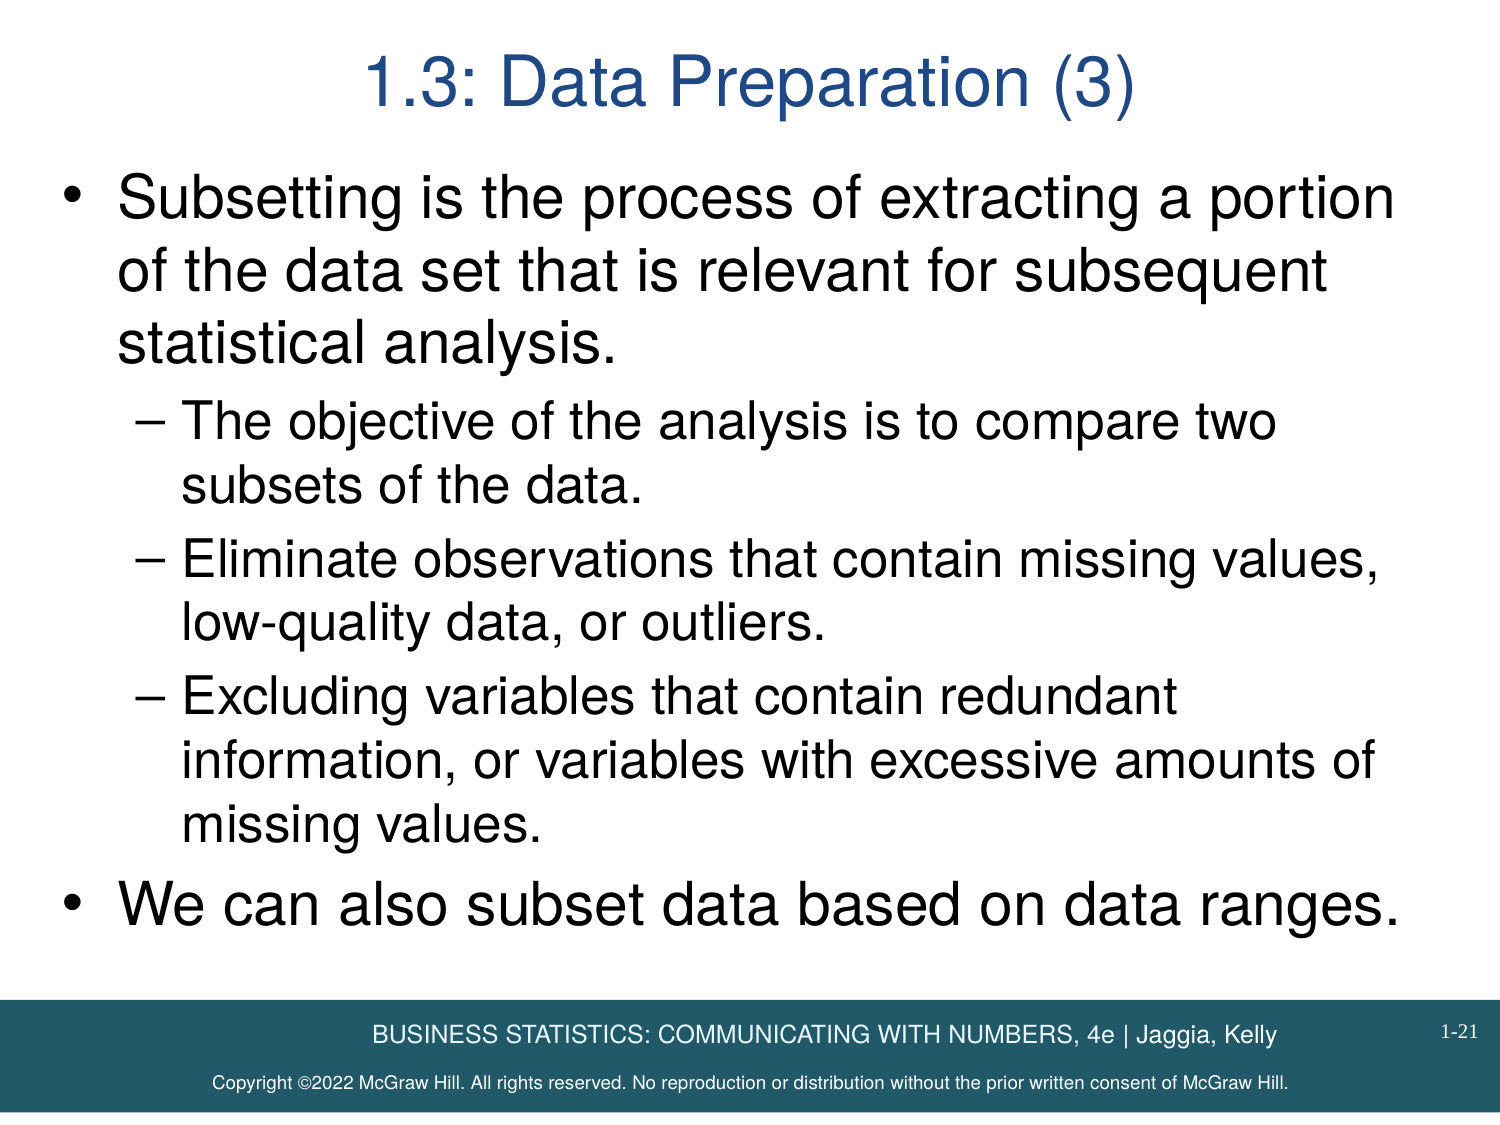

# 1.3: Data Preparation (3)
Subsetting is the process of extracting a portion of the data set that is relevant for subsequent statistical analysis.
The objective of the analysis is to compare two subsets of the data.
Eliminate observations that contain missing values, low-quality data, or outliers.
Excluding variables that contain redundant information, or variables with excessive amounts of missing values.
We can also subset data based on data ranges.